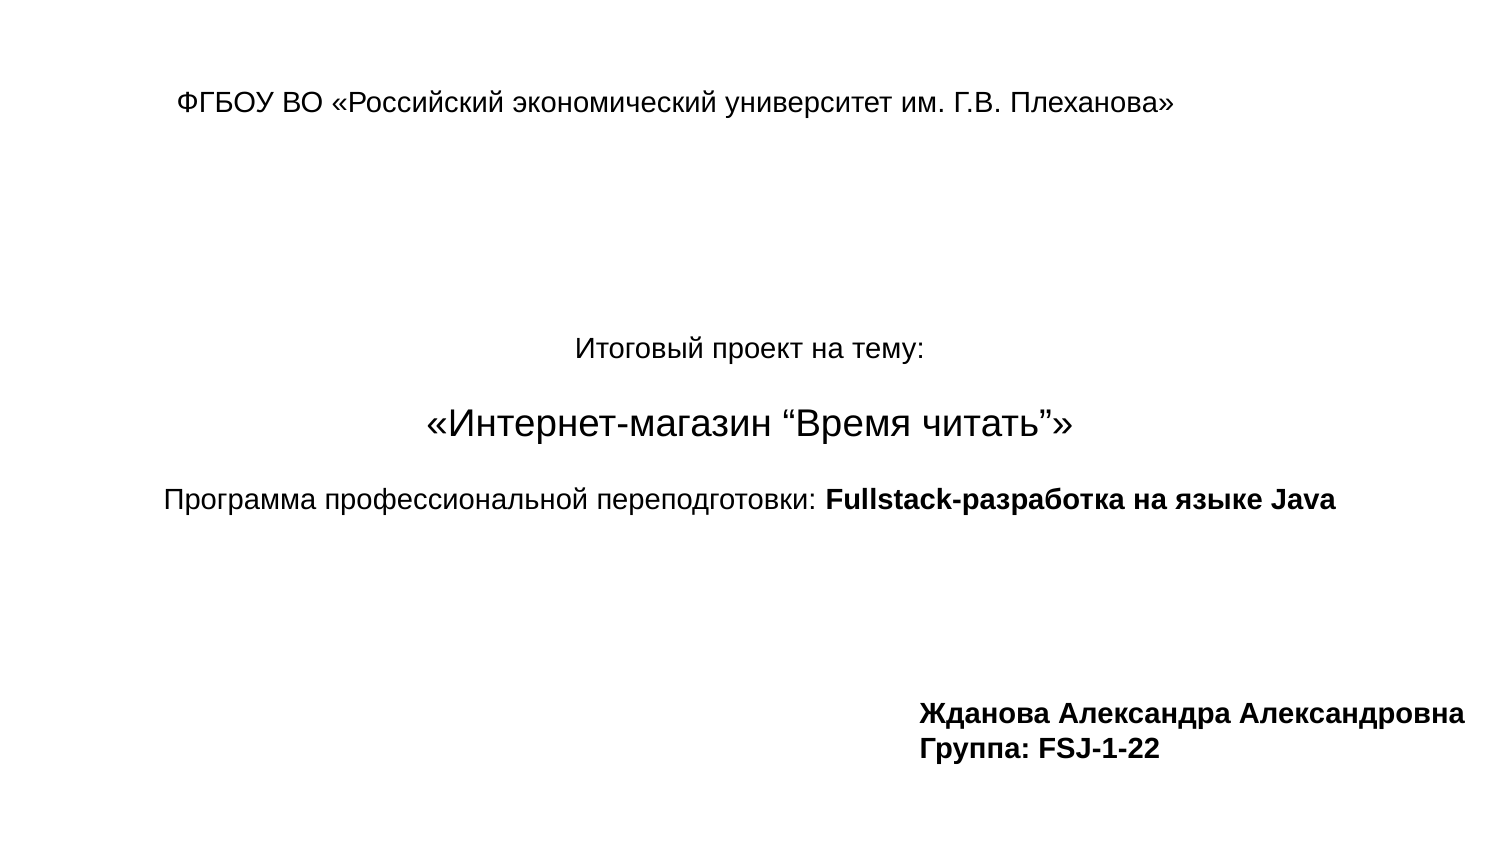

ФГБОУ ВО «Российский экономический университет им. Г.В. Плеханова»
Итоговый проект на тему:
# «Интернет-магазин “Время читать”»
Программа профессиональной переподготовки: Fullstack-разработка на языке Java
Жданова Александра Александровна
Группа: FSJ-1-22